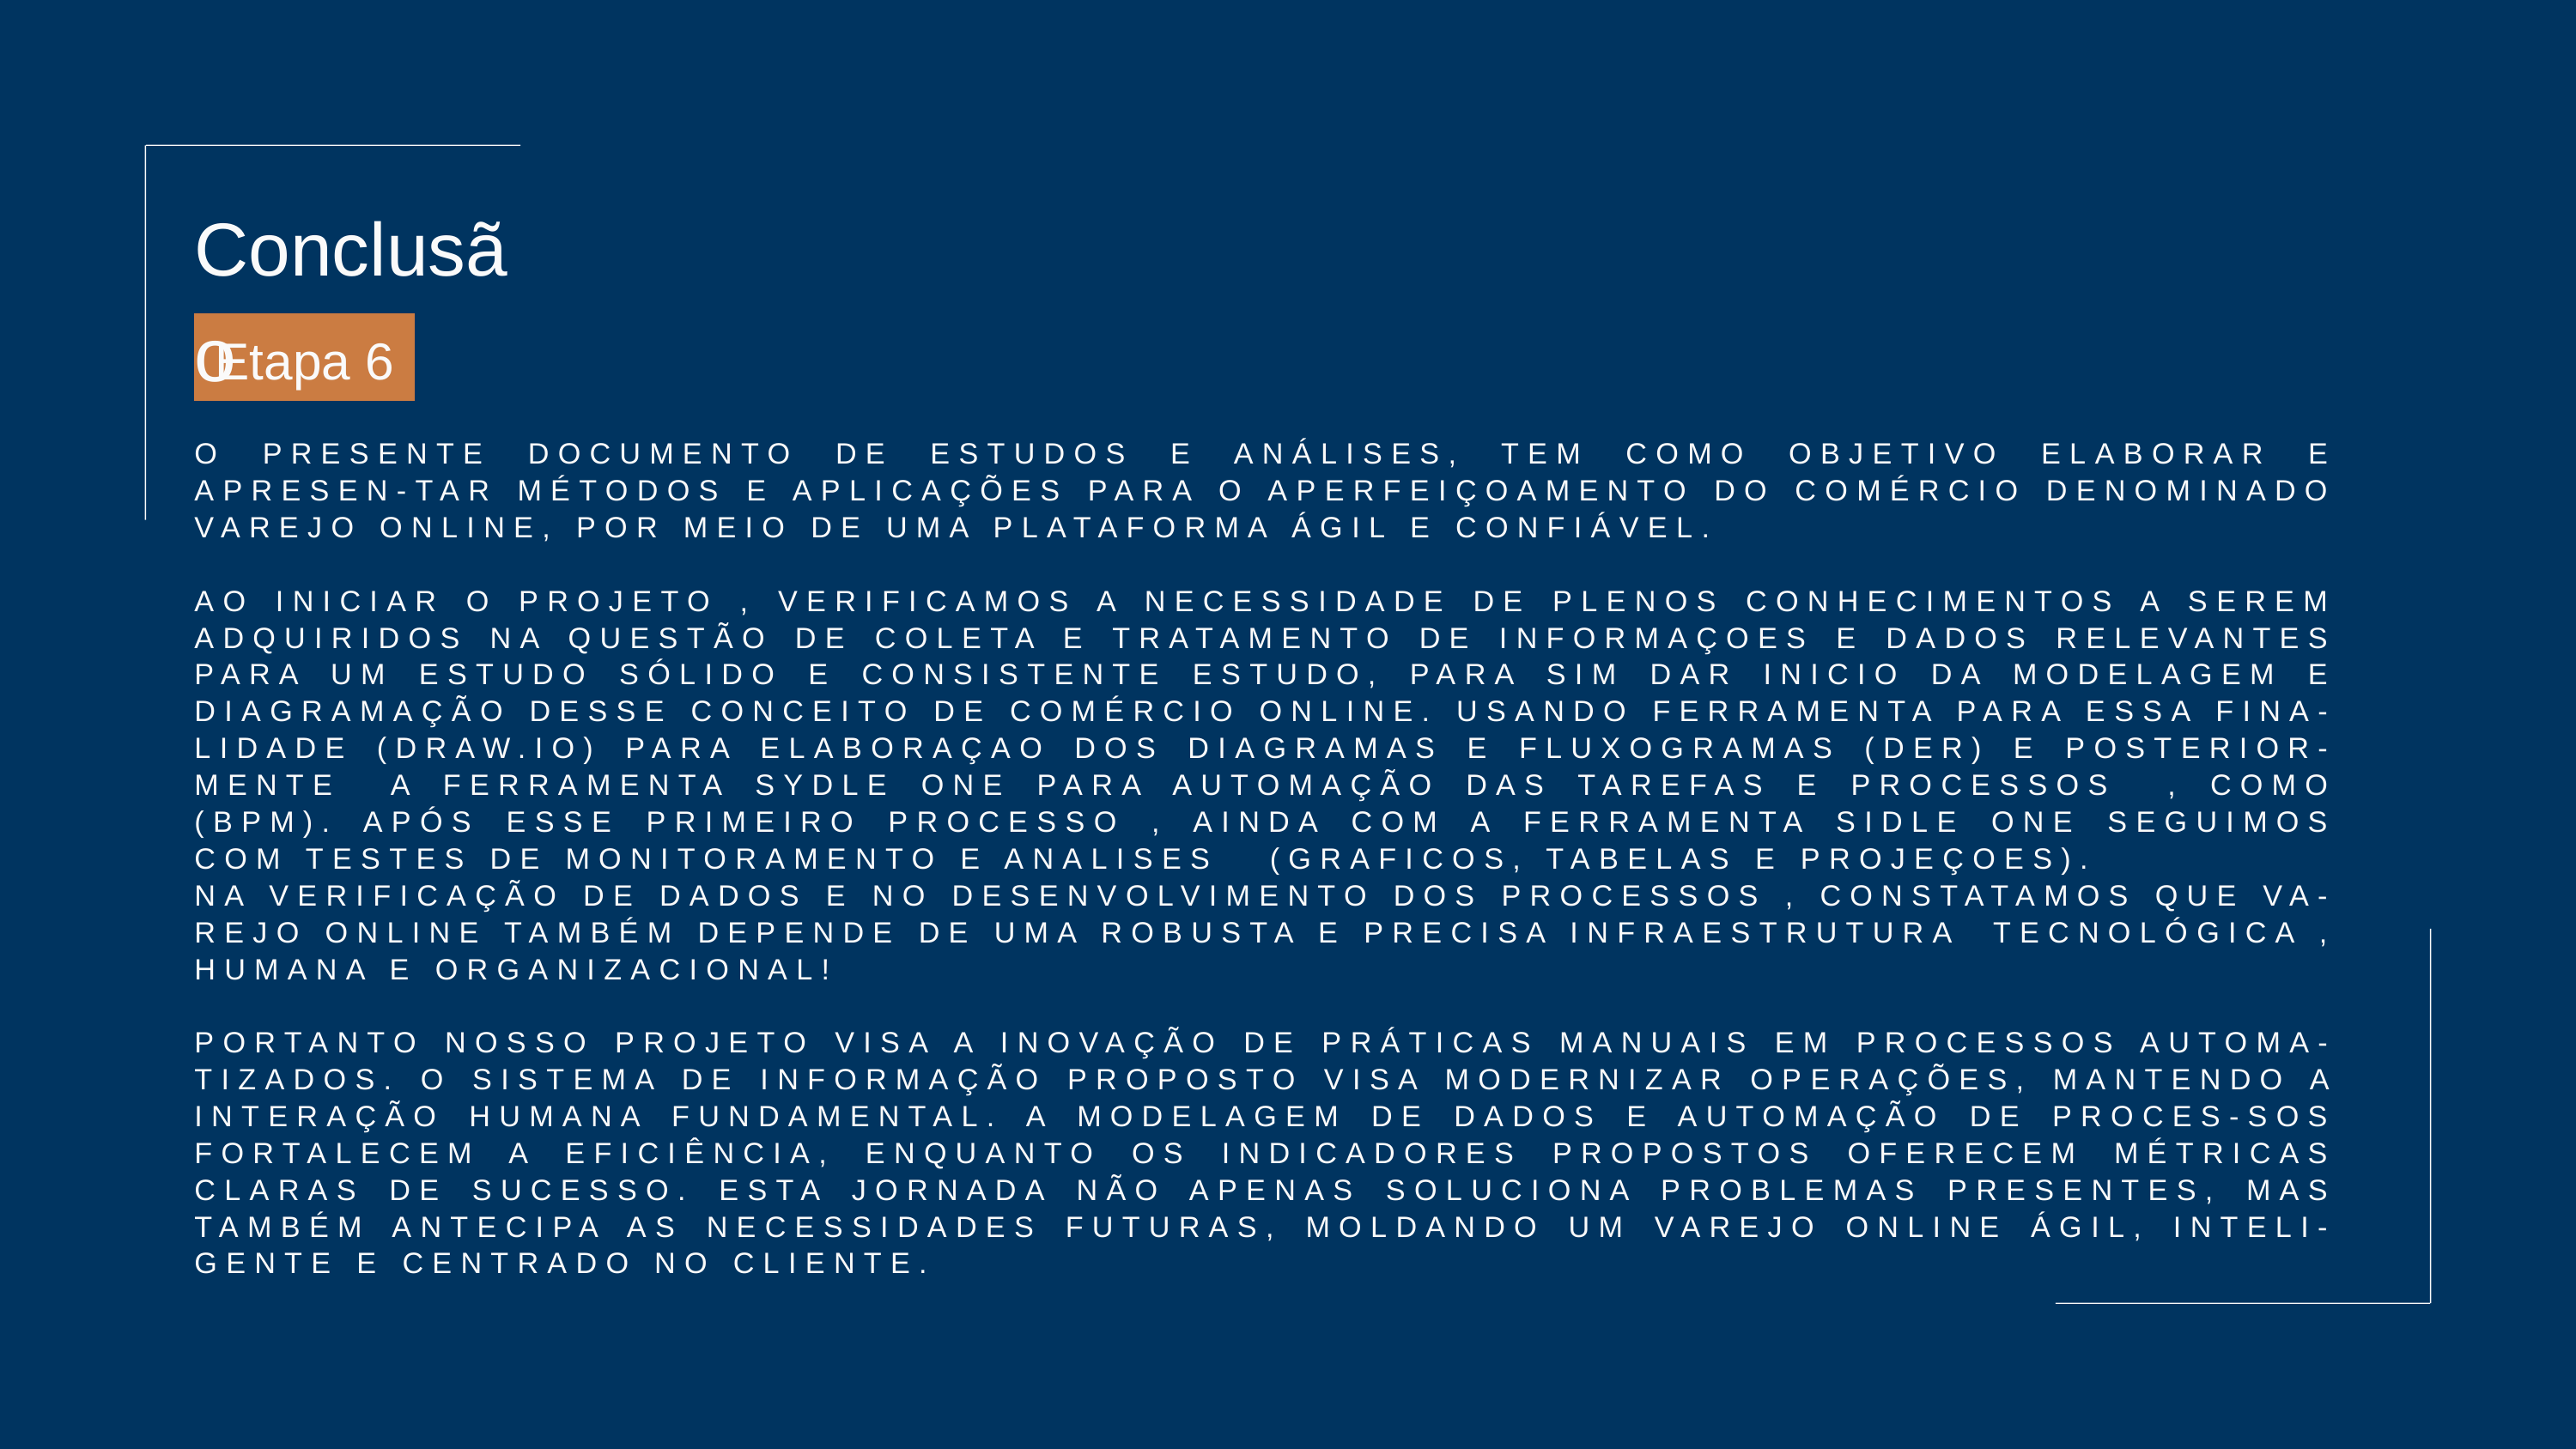

Conclusão

Etapa 6

O PRESENTE DOCUMENTO DE ESTUDOS E ANÁLISES, TEM COMO OBJETIVO ELABORAR E APRESEN-TAR MÉTODOS E APLICAÇÕES PARA O APERFEIÇOAMENTO DO COMÉRCIO DENOMINADO VAREJO ONLINE, POR MEIO DE UMA PLATAFORMA ÁGIL E CONFIÁVEL.

AO INICIAR O PROJETO , VERIFICAMOS A NECESSIDADE DE PLENOS CONHECIMENTOS A SEREM ADQUIRIDOS NA QUESTÃO DE COLETA E TRATAMENTO DE INFORMAÇOES E DADOS RELEVANTES PARA UM ESTUDO SÓLIDO E CONSISTENTE ESTUDO, PARA SIM DAR INICIO DA MODELAGEM E DIAGRAMAÇÃO DESSE CONCEITO DE COMÉRCIO ONLINE. USANDO FERRAMENTA PARA ESSA FINA-LIDADE (DRAW.IO) PARA ELABORAÇAO DOS DIAGRAMAS E FLUXOGRAMAS (DER) E POSTERIOR-MENTE  A FERRAMENTA SYDLE ONE PARA AUTOMAÇÃO DAS TAREFAS E PROCESSOS  , COMO (BPM). APÓS ESSE PRIMEIRO PROCESSO , AINDA COM A FERRAMENTA SIDLE ONE SEGUIMOS COM TESTES DE MONITORAMENTO E ANALISES   (GRAFICOS, TABELAS E PROJEÇOES).
NA VERIFICAÇÃO DE DADOS E NO DESENVOLVIMENTO DOS PROCESSOS , CONSTATAMOS QUE VA-REJO ONLINE TAMBÉM DEPENDE DE UMA ROBUSTA E PRECISA INFRAESTRUTURA  TECNOLÓGICA , HUMANA E ORGANIZACIONAL!

PORTANTO NOSSO PROJETO VISA A INOVAÇÃO DE PRÁTICAS MANUAIS EM PROCESSOS AUTOMA-TIZADOS. O SISTEMA DE INFORMAÇÃO PROPOSTO VISA MODERNIZAR OPERAÇÕES, MANTENDO A INTERAÇÃO HUMANA FUNDAMENTAL. A MODELAGEM DE DADOS E AUTOMAÇÃO DE PROCES-SOS FORTALECEM A EFICIÊNCIA, ENQUANTO OS INDICADORES PROPOSTOS OFERECEM MÉTRICAS CLARAS DE SUCESSO. ESTA JORNADA NÃO APENAS SOLUCIONA PROBLEMAS PRESENTES, MAS TAMBÉM ANTECIPA AS NECESSIDADES FUTURAS, MOLDANDO UM VAREJO ONLINE ÁGIL, INTELI-GENTE E CENTRADO NO CLIENTE.